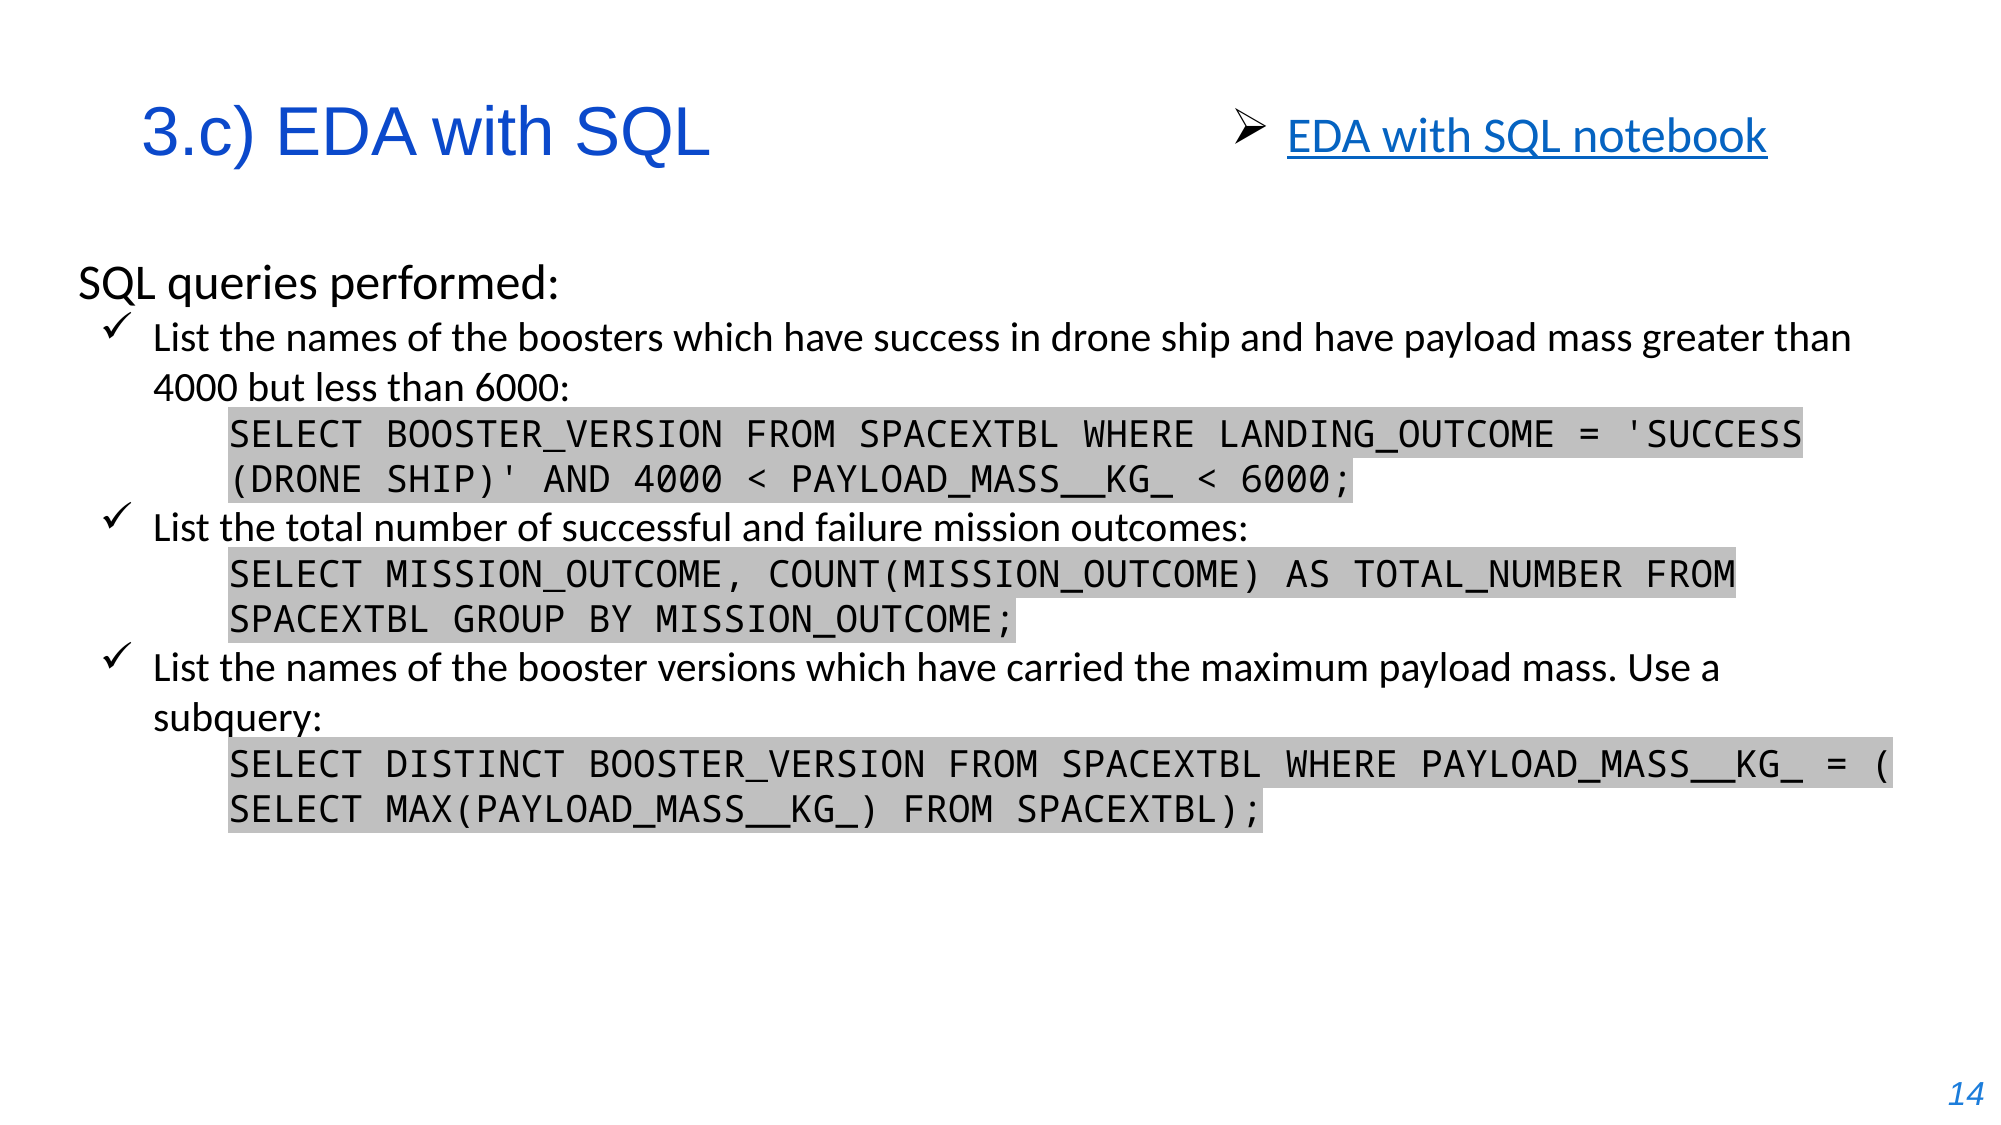

3.c) EDA with SQL
EDA with SQL notebook
SQL queries performed:
List the names of the boosters which have success in drone ship and have payload mass greater than 4000 but less than 6000:
SELECT BOOSTER_VERSION FROM SPACEXTBL WHERE LANDING_OUTCOME = 'SUCCESS (DRONE SHIP)' AND 4000 < PAYLOAD_MASS__KG_ < 6000;
List the total number of successful and failure mission outcomes:
SELECT MISSION_OUTCOME, COUNT(MISSION_OUTCOME) AS TOTAL_NUMBER FROM SPACEXTBL GROUP BY MISSION_OUTCOME;
List the names of the booster versions which have carried the maximum payload mass. Use a subquery:
SELECT DISTINCT BOOSTER_VERSION FROM SPACEXTBL WHERE PAYLOAD_MASS__KG_ = ( SELECT MAX(PAYLOAD_MASS__KG_) FROM SPACEXTBL);

14